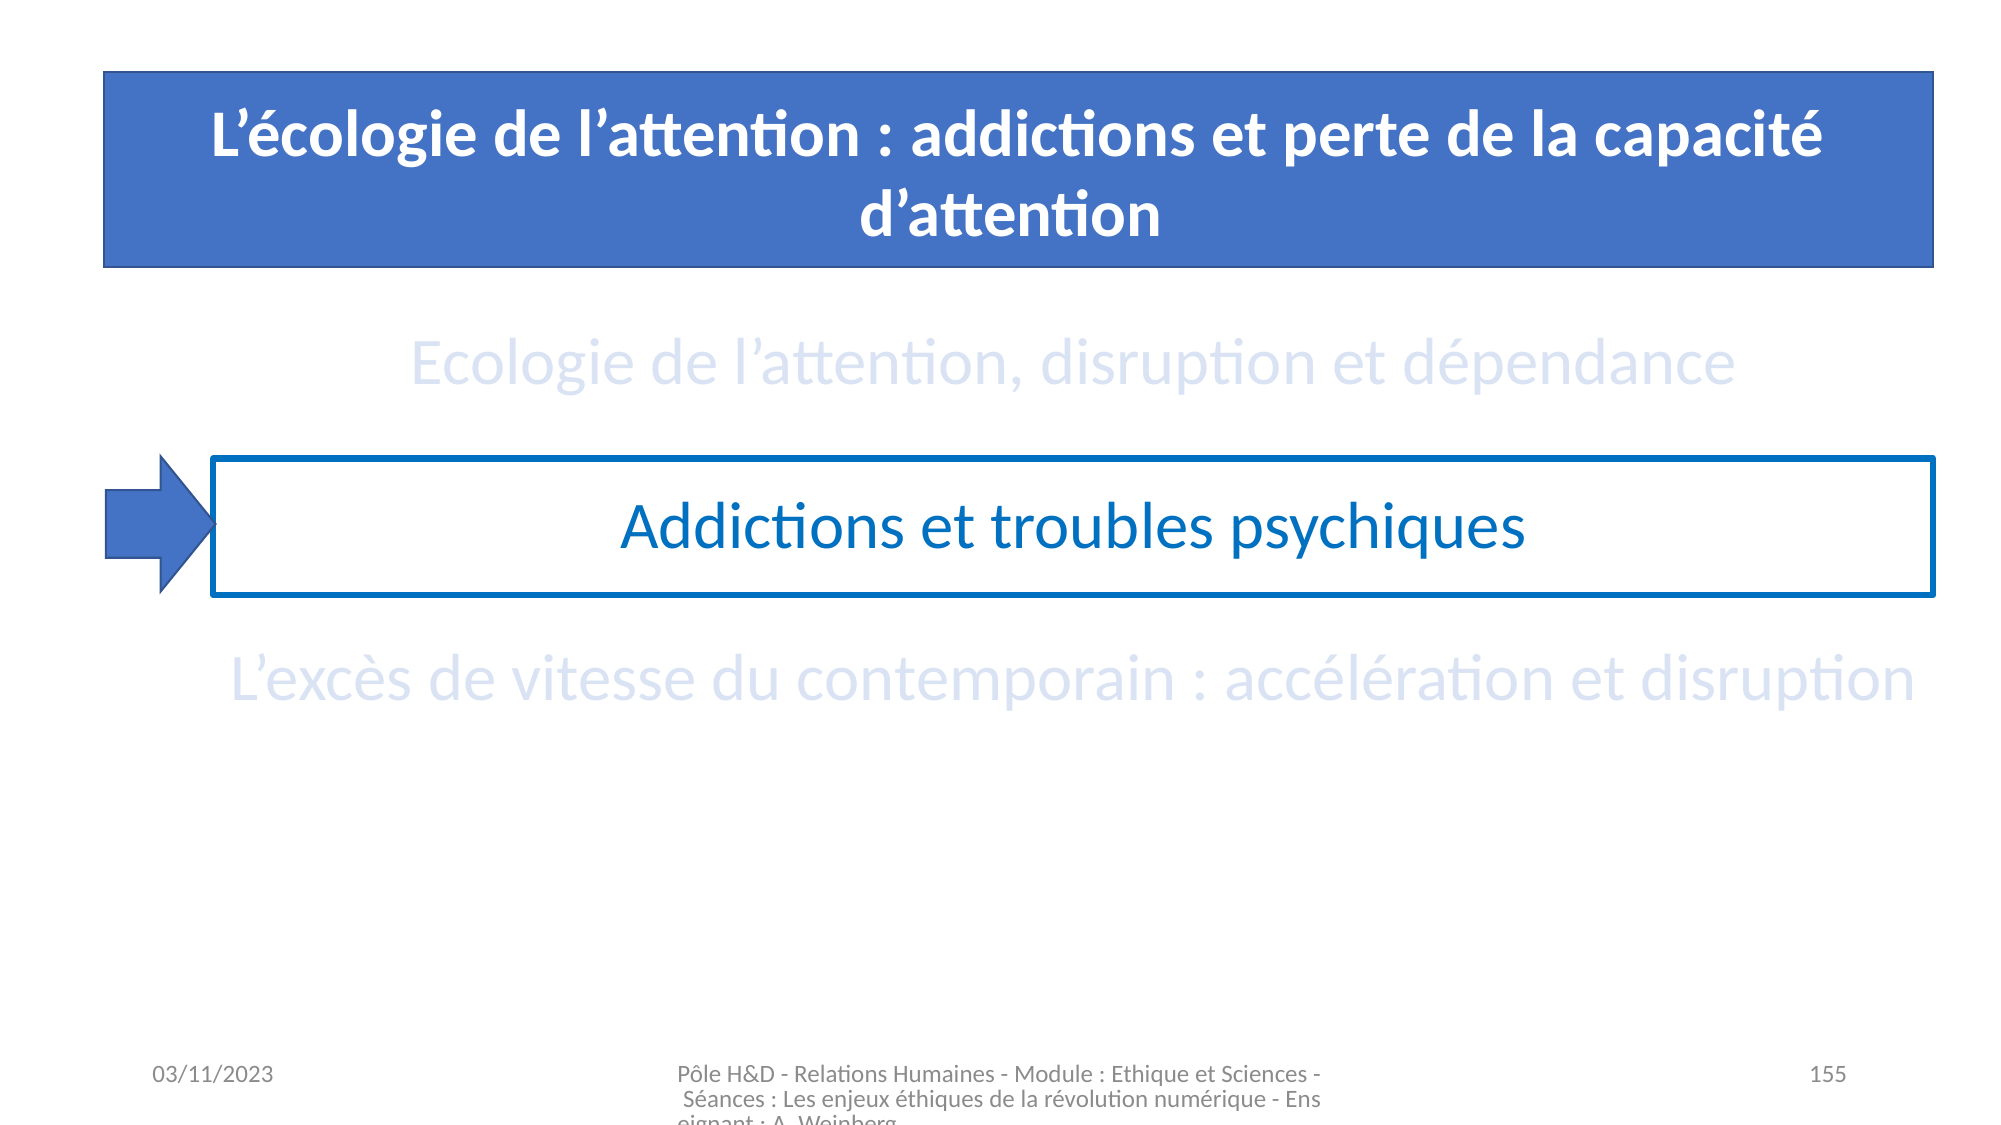

L’écologie de l’attention : addictions et perte de la capacité d’attention
Ecologie de l’attention, disruption et dépendance

Addictions et troubles psychiques
L’excès de vitesse du contemporain : accélération et disruption
03/11/2023
Pôle H&D - Relations Humaines - Module : Ethique et Sciences - Séances : Les enjeux éthiques de la révolution numérique - Enseignant : A. Weinberg
155